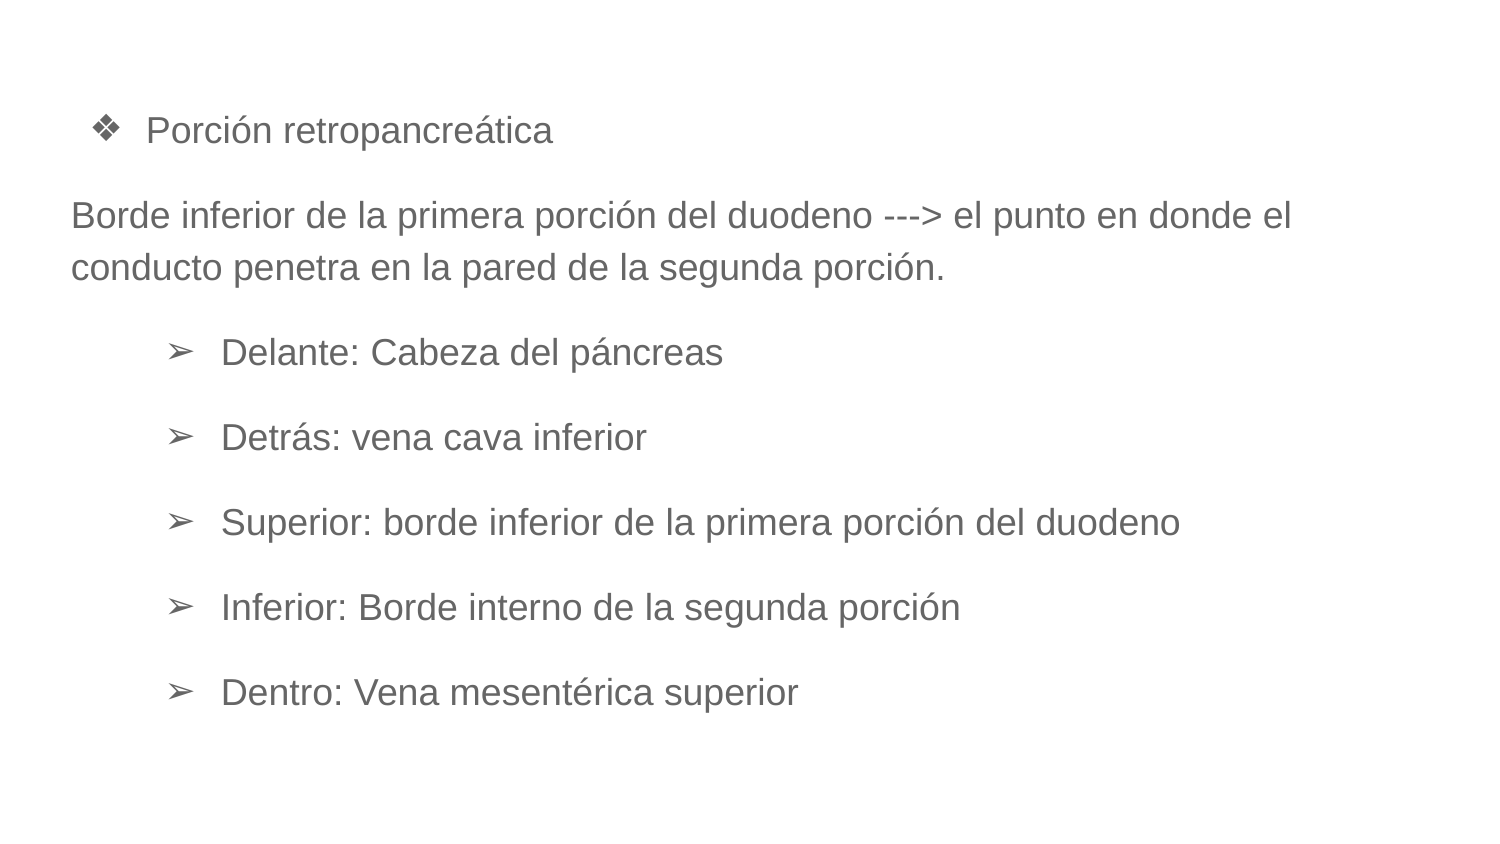

Porción retropancreática
Borde inferior de la primera porción del duodeno ---> el punto en donde el conducto penetra en la pared de la segunda porción.
Delante: Cabeza del páncreas
Detrás: vena cava inferior
Superior: borde inferior de la primera porción del duodeno
Inferior: Borde interno de la segunda porción
Dentro: Vena mesentérica superior